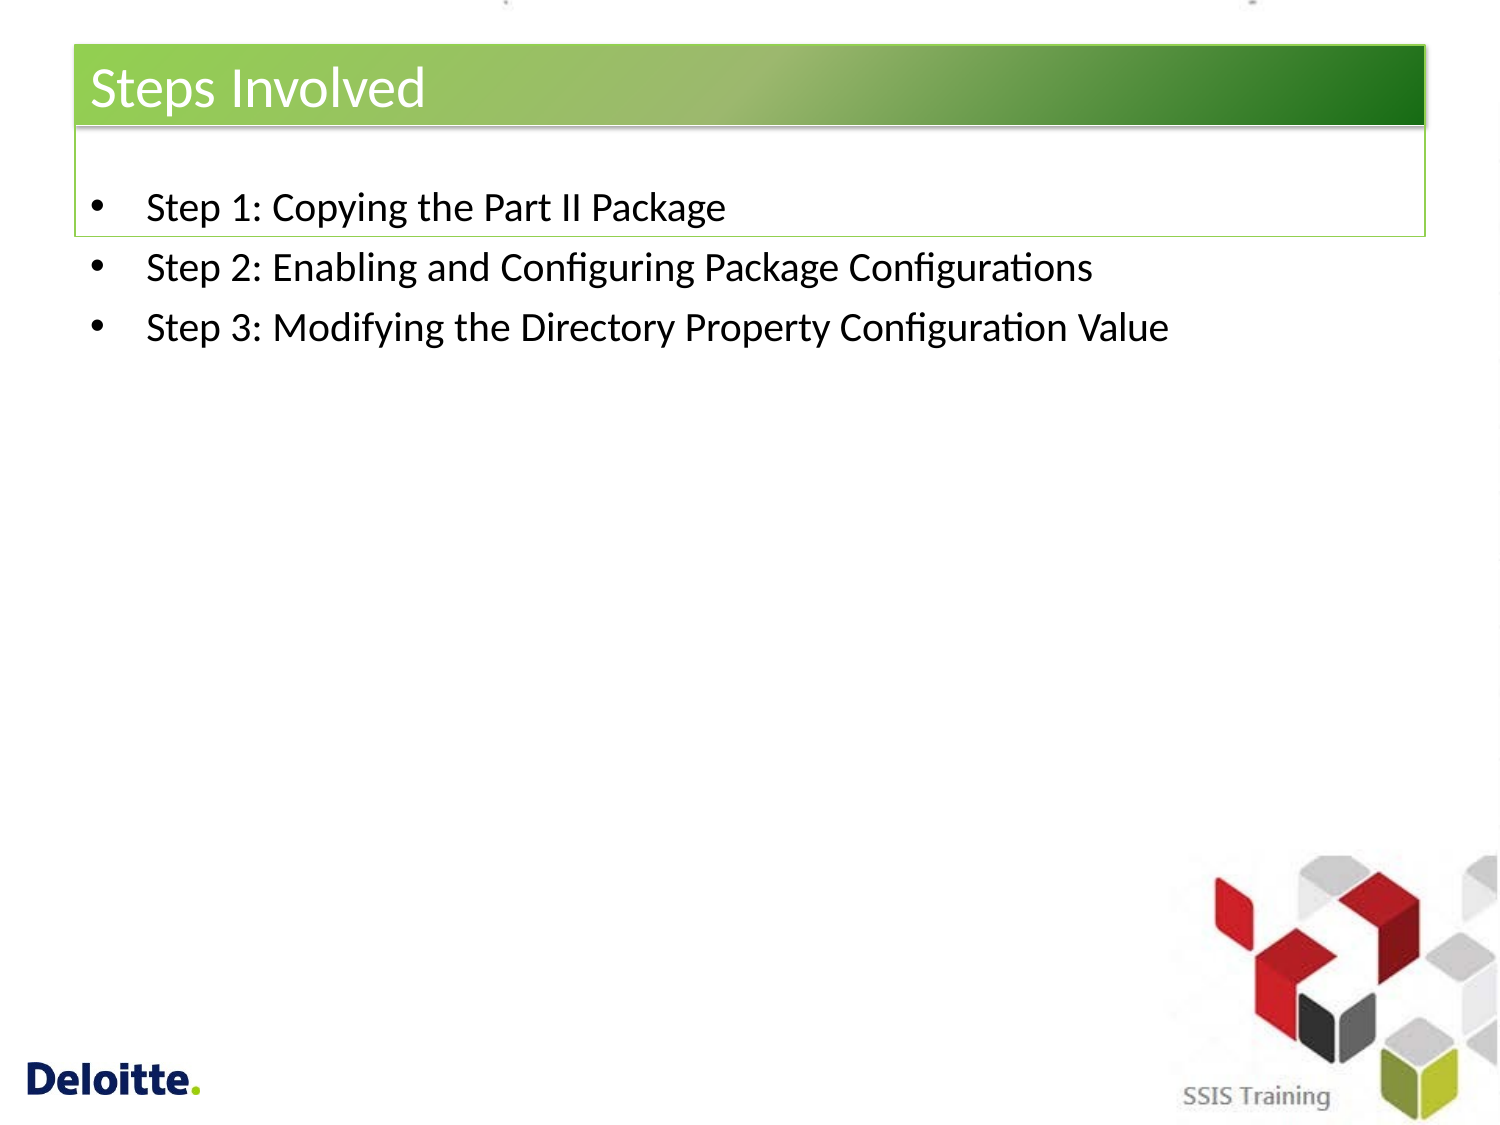

# Steps Involved
Step 1: Copying the Part II Package
Step 2: Enabling and Configuring Package Configurations
Step 3: Modifying the Directory Property Configuration Value